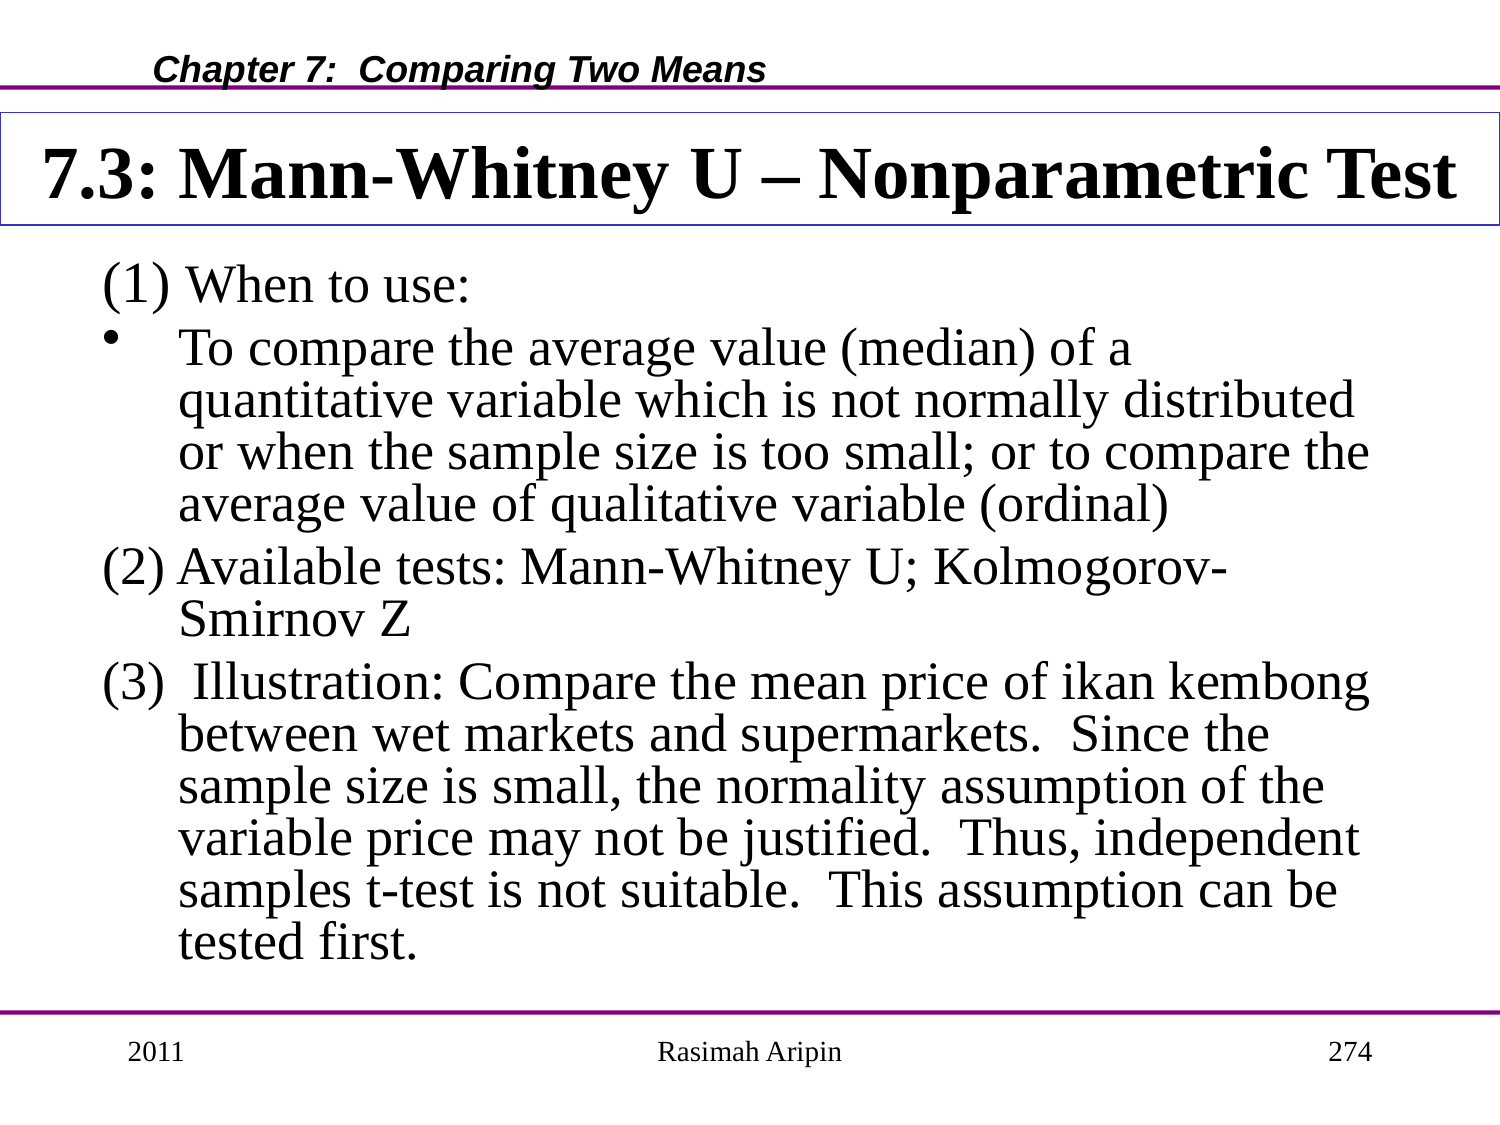

Chapter 7:  Comparing Two Means
# 7.3: Mann-Whitney U – Nonparametric Test
(1) When to use:
To compare the average value (median) of a quantitative variable which is not normally distributed or when the sample size is too small; or to compare the average value of qualitative variable (ordinal)
(2) Available tests: Mann-Whitney U; Kolmogorov-  Smirnov Z
(3)  Illustration: Compare the mean price of ikan kembong between wet markets and supermarkets.  Since the sample size is small, the normality assumption of the variable price may not be justified.  Thus, independent samples t-test is not suitable.  This assumption can be tested first.
2011
Rasimah Aripin
274